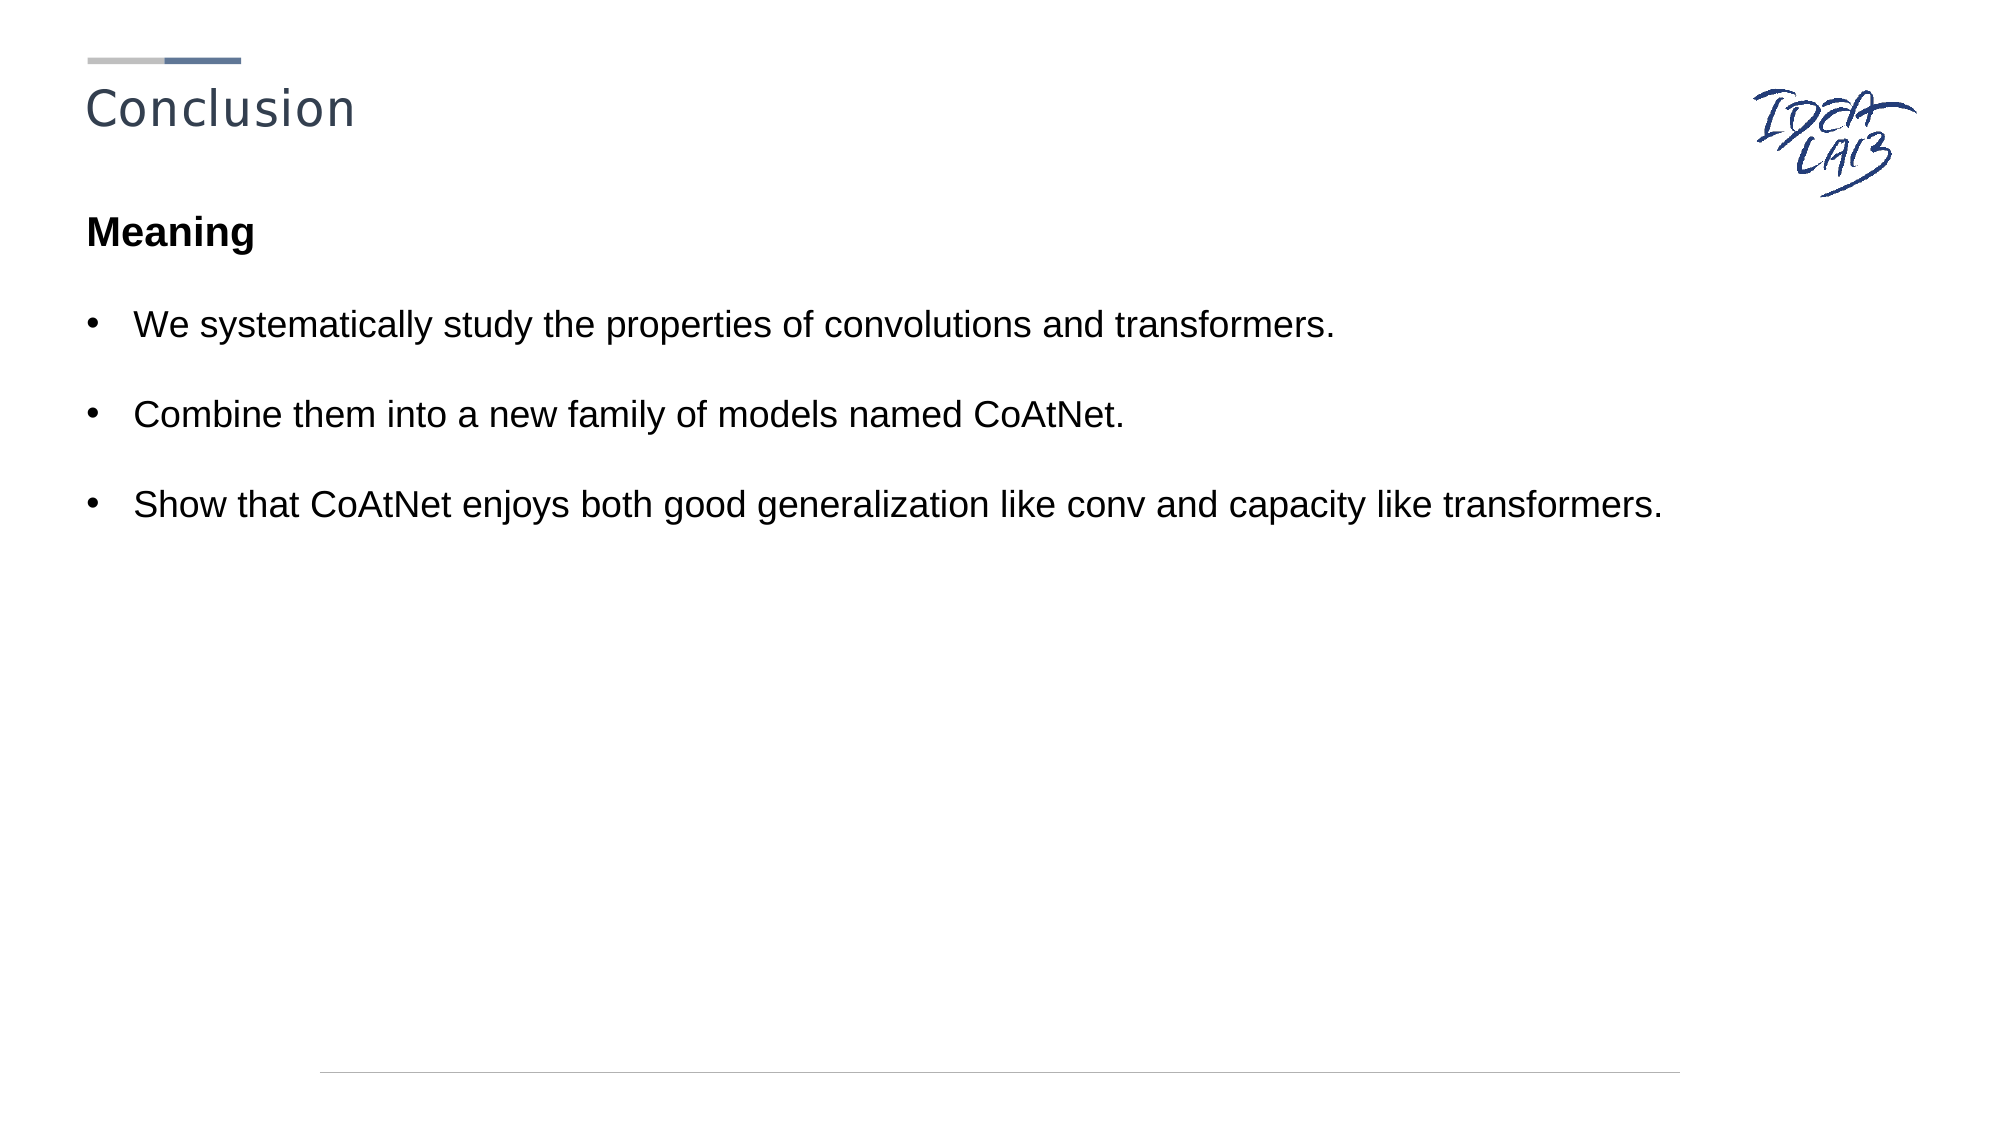

Conclusion
Meaning

We systematically study the properties of convolutions and transformers.

Combine them into a new family of models named CoAtNet.

Show that CoAtNet enjoys both good generalization like conv and capacity like transformers.